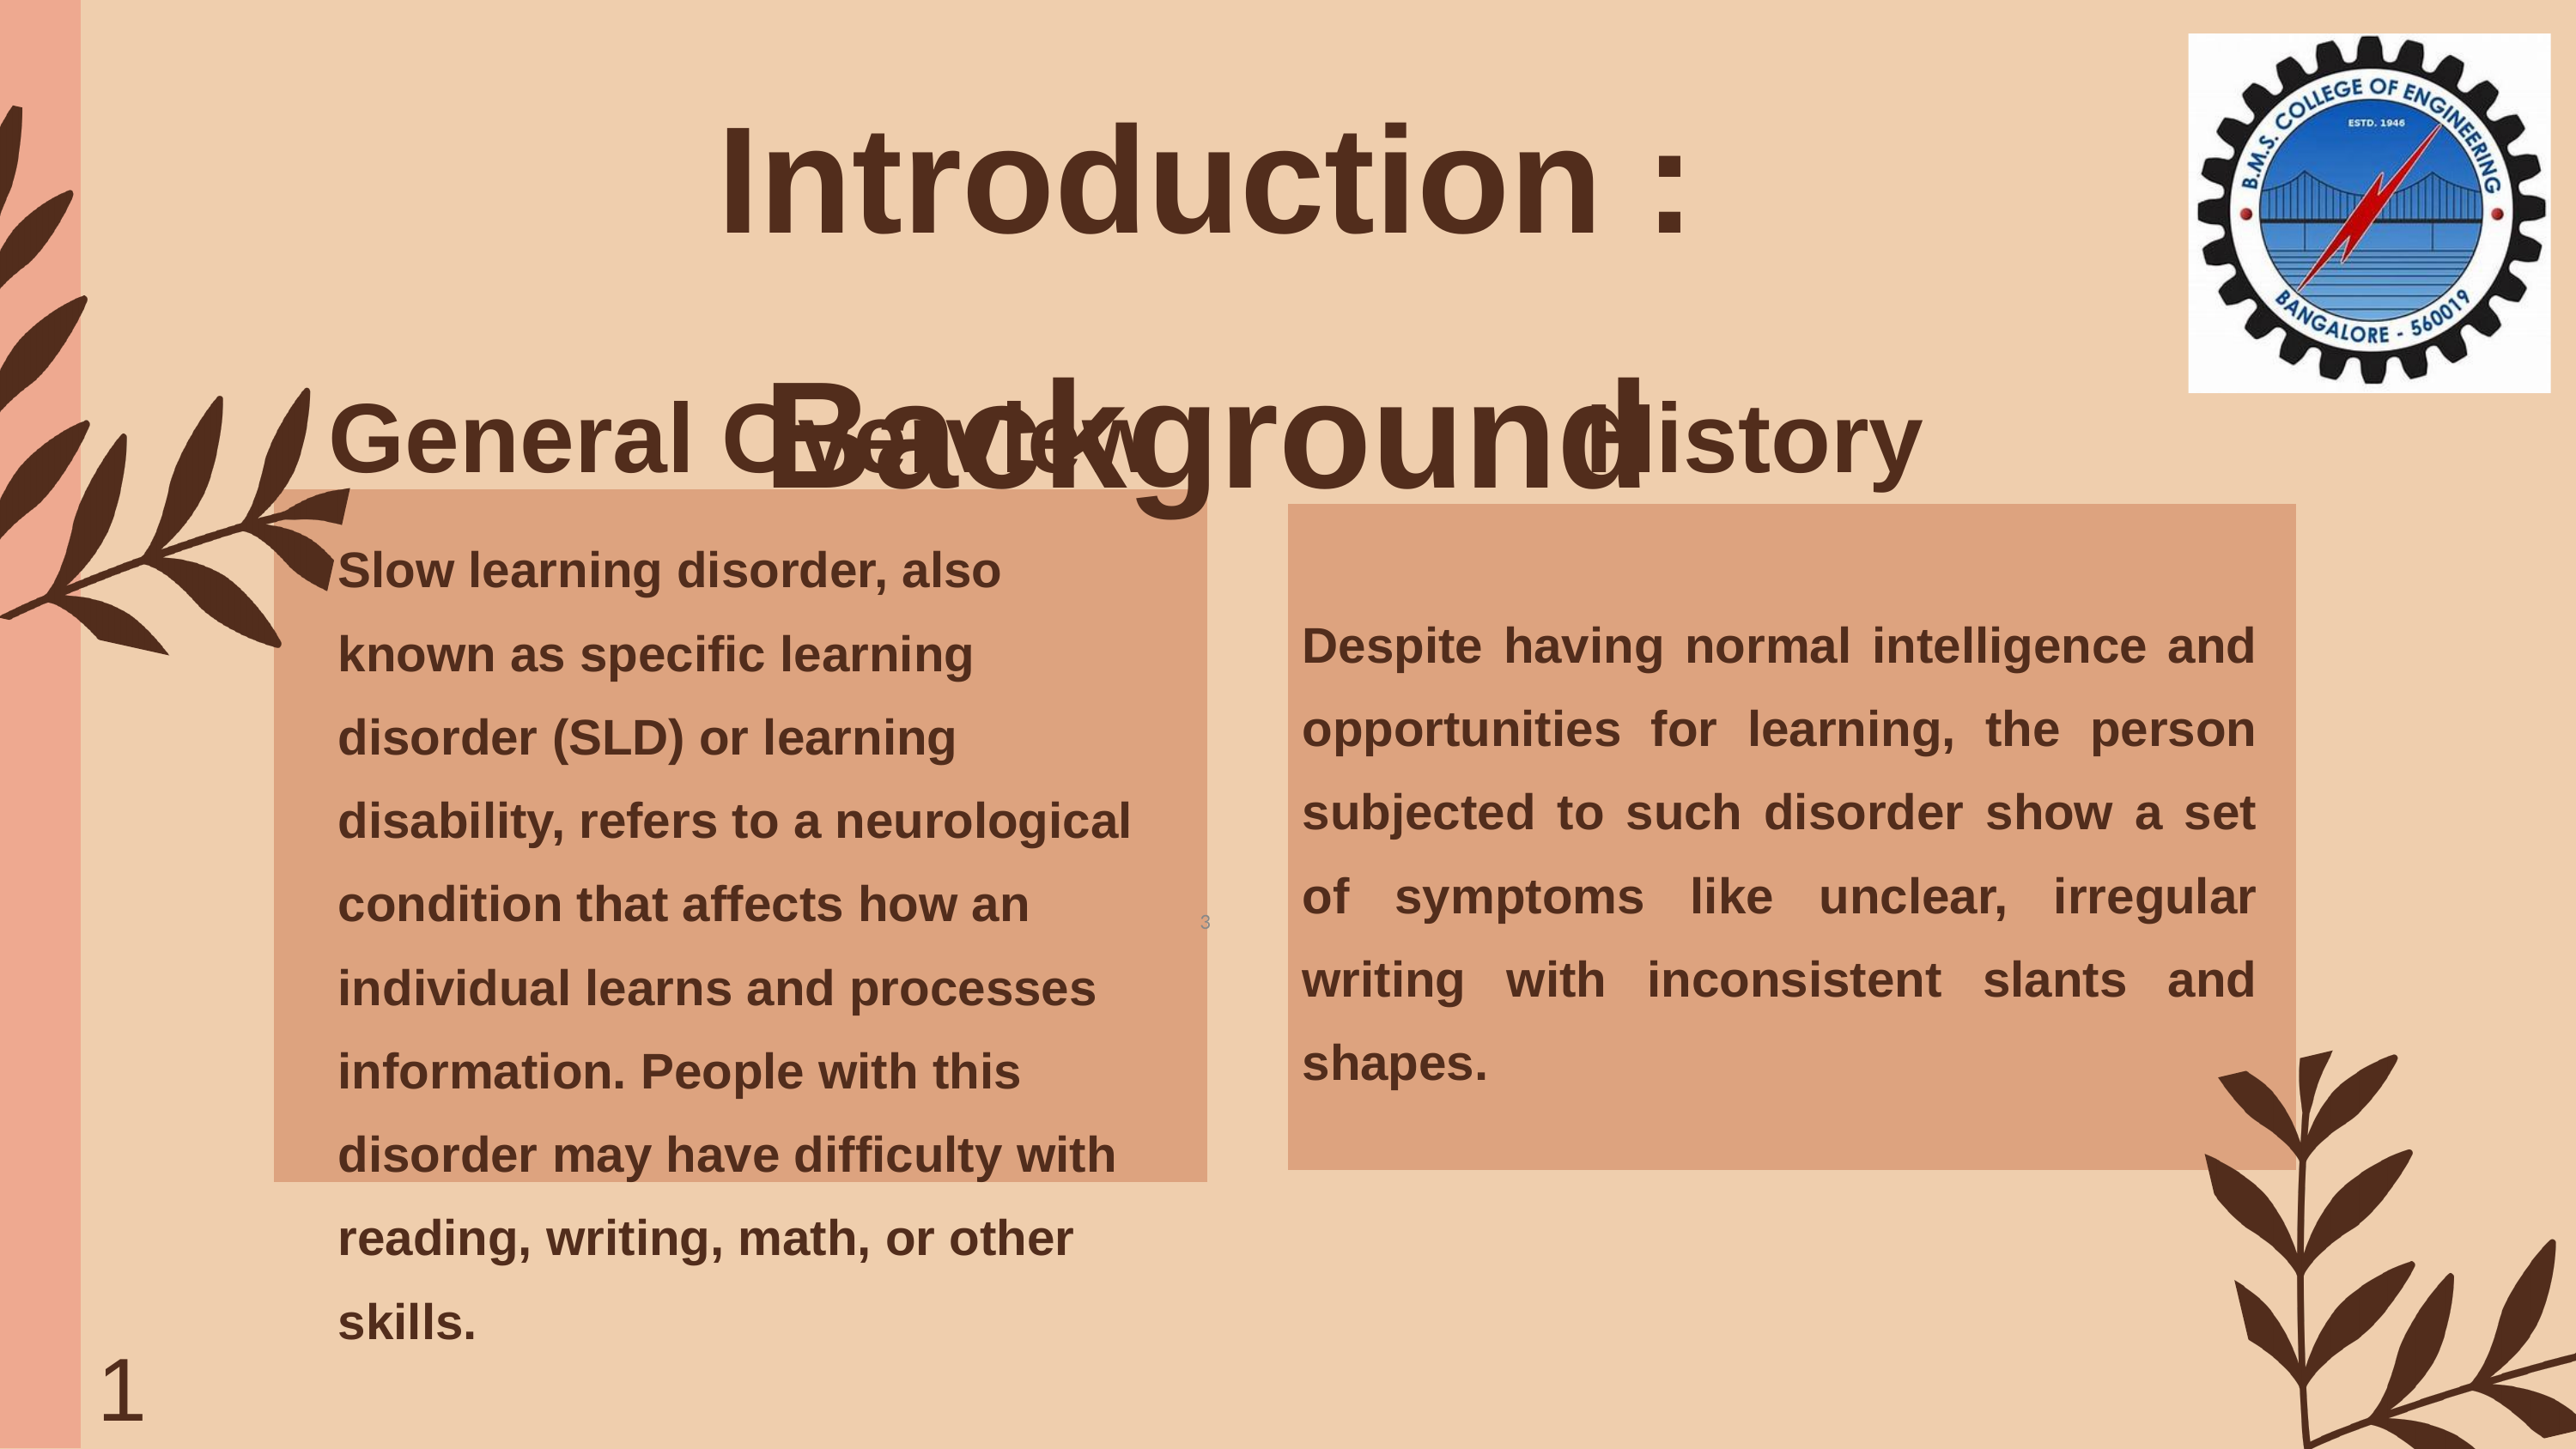

Introduction : Background

General Overview
History

Slow learning disorder, also known as specific learning disorder (SLD) or learning disability, refers to a neurological condition that affects how an individual learns and processes information. People with this disorder may have difficulty with reading, writing, math, or other skills.

Despite having normal intelligence and opportunities for learning, the person subjected to such disorder show a set of symptoms like unclear, irregular writing with inconsistent slants and shapes.

3

1